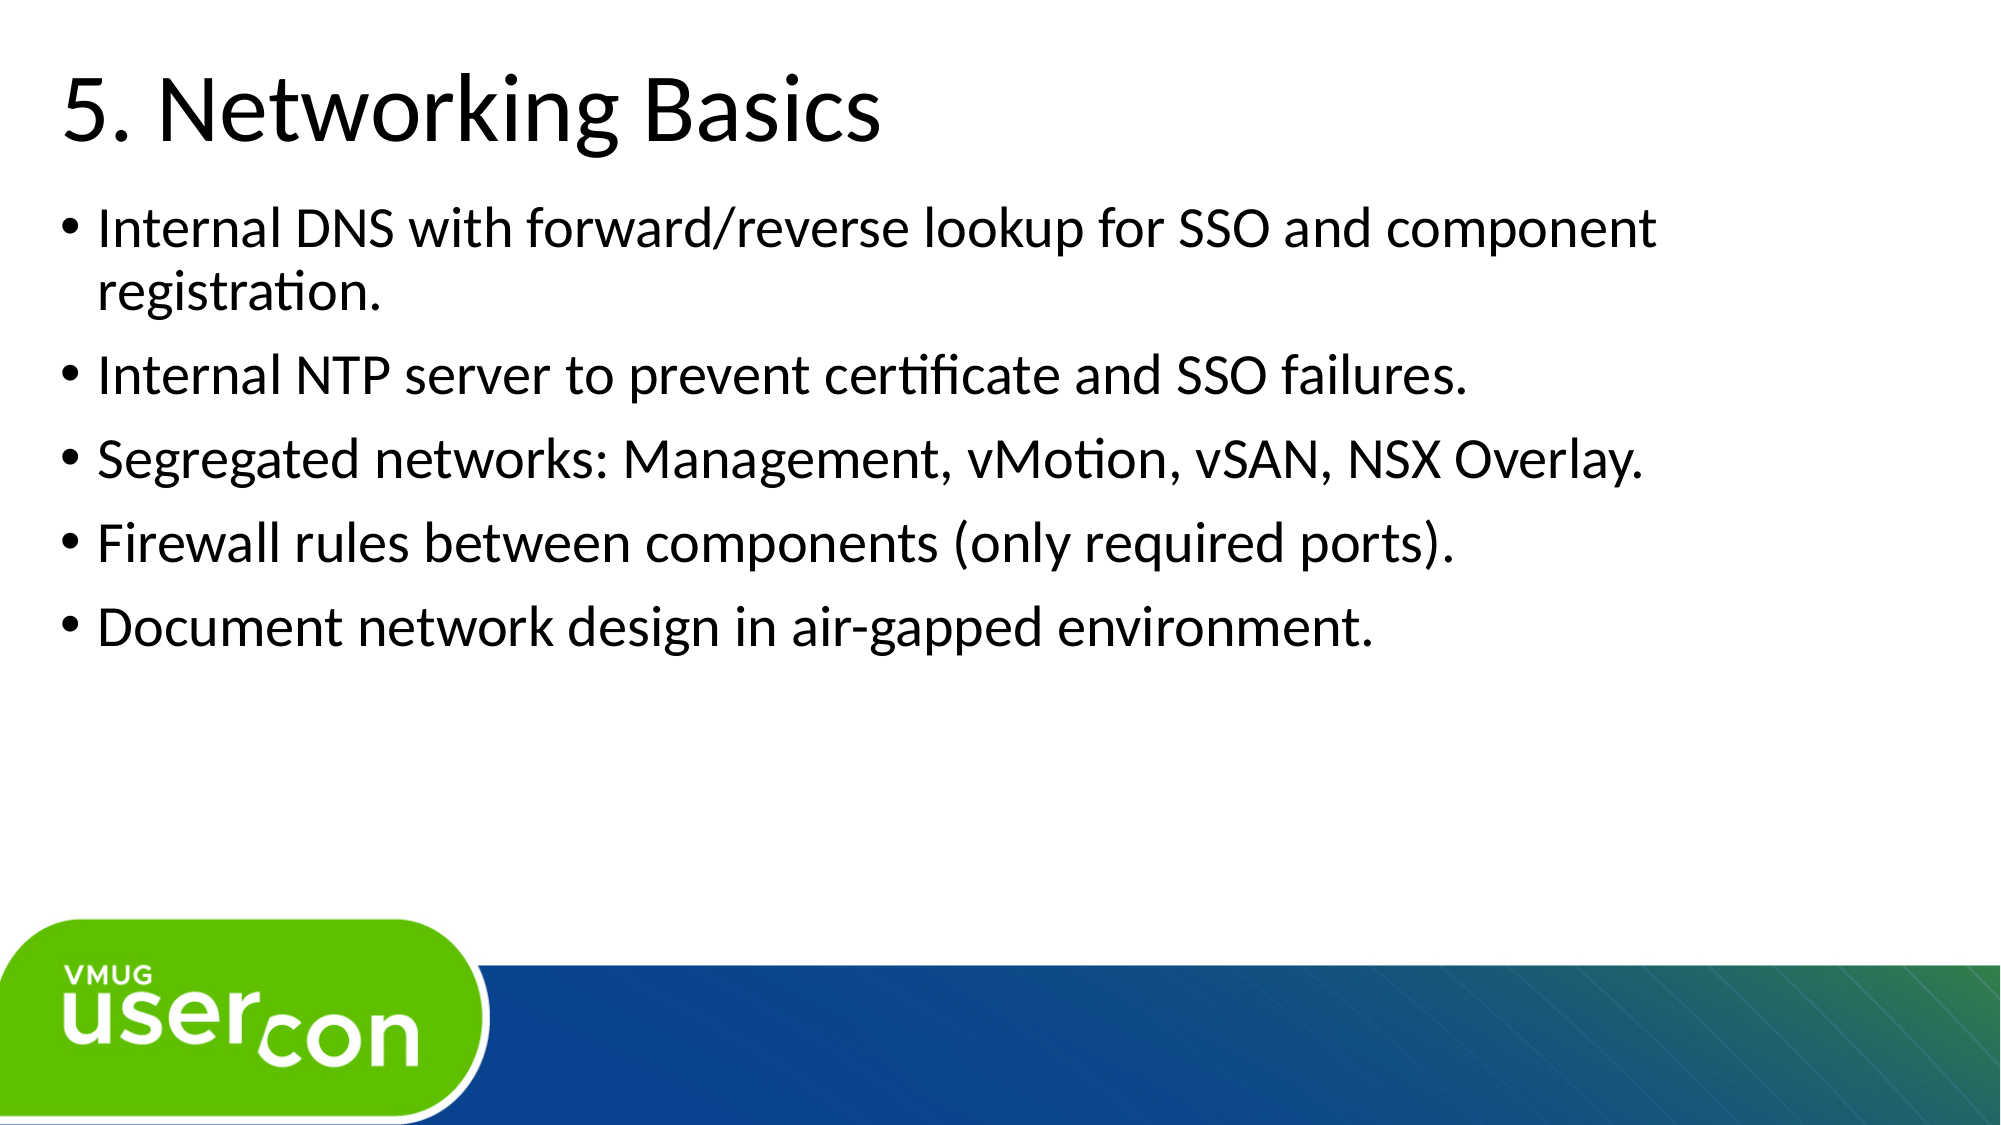

# 5. Networking Basics
Internal DNS with forward/reverse lookup for SSO and component registration.
Internal NTP server to prevent certificate and SSO failures.
Segregated networks: Management, vMotion, vSAN, NSX Overlay.
Firewall rules between components (only required ports).
Document network design in air-gapped environment.